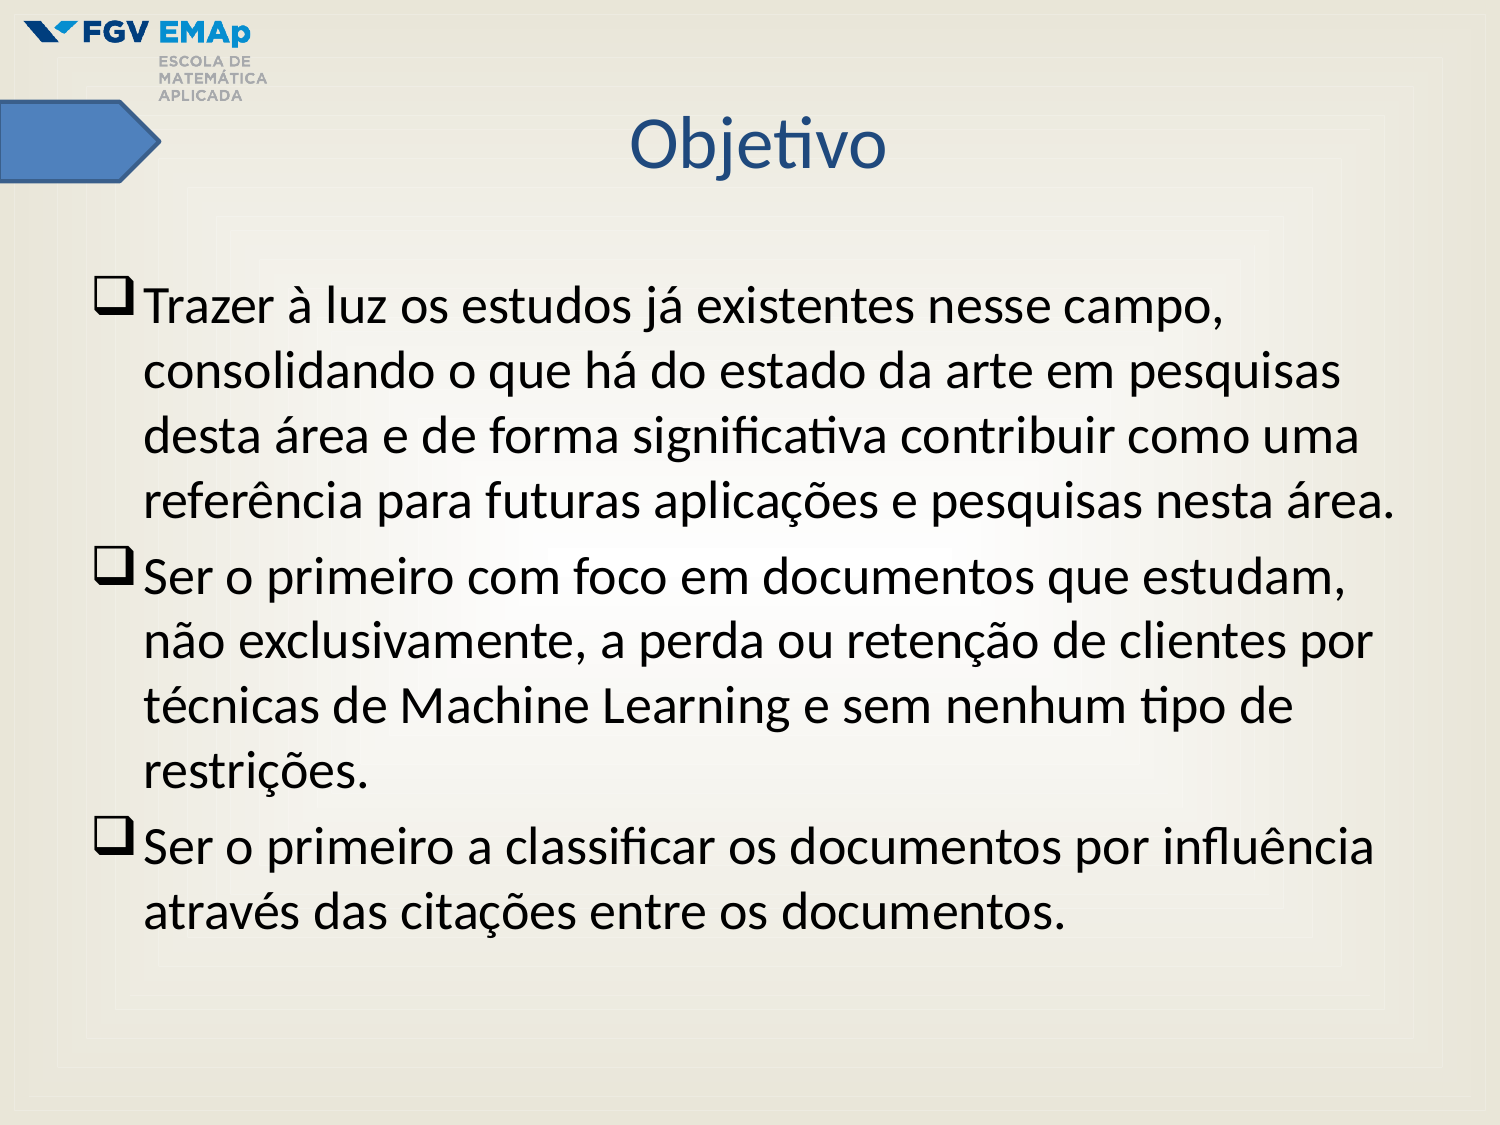

# Objetivo
Trazer à luz os estudos já existentes nesse campo, consolidando o que há do estado da arte em pesquisas desta área e de forma significativa contribuir como uma referência para futuras aplicações e pesquisas nesta área.
Ser o primeiro com foco em documentos que estudam, não exclusivamente, a perda ou retenção de clientes por técnicas de Machine Learning e sem nenhum tipo de restrições.
Ser o primeiro a classificar os documentos por influência através das citações entre os documentos.